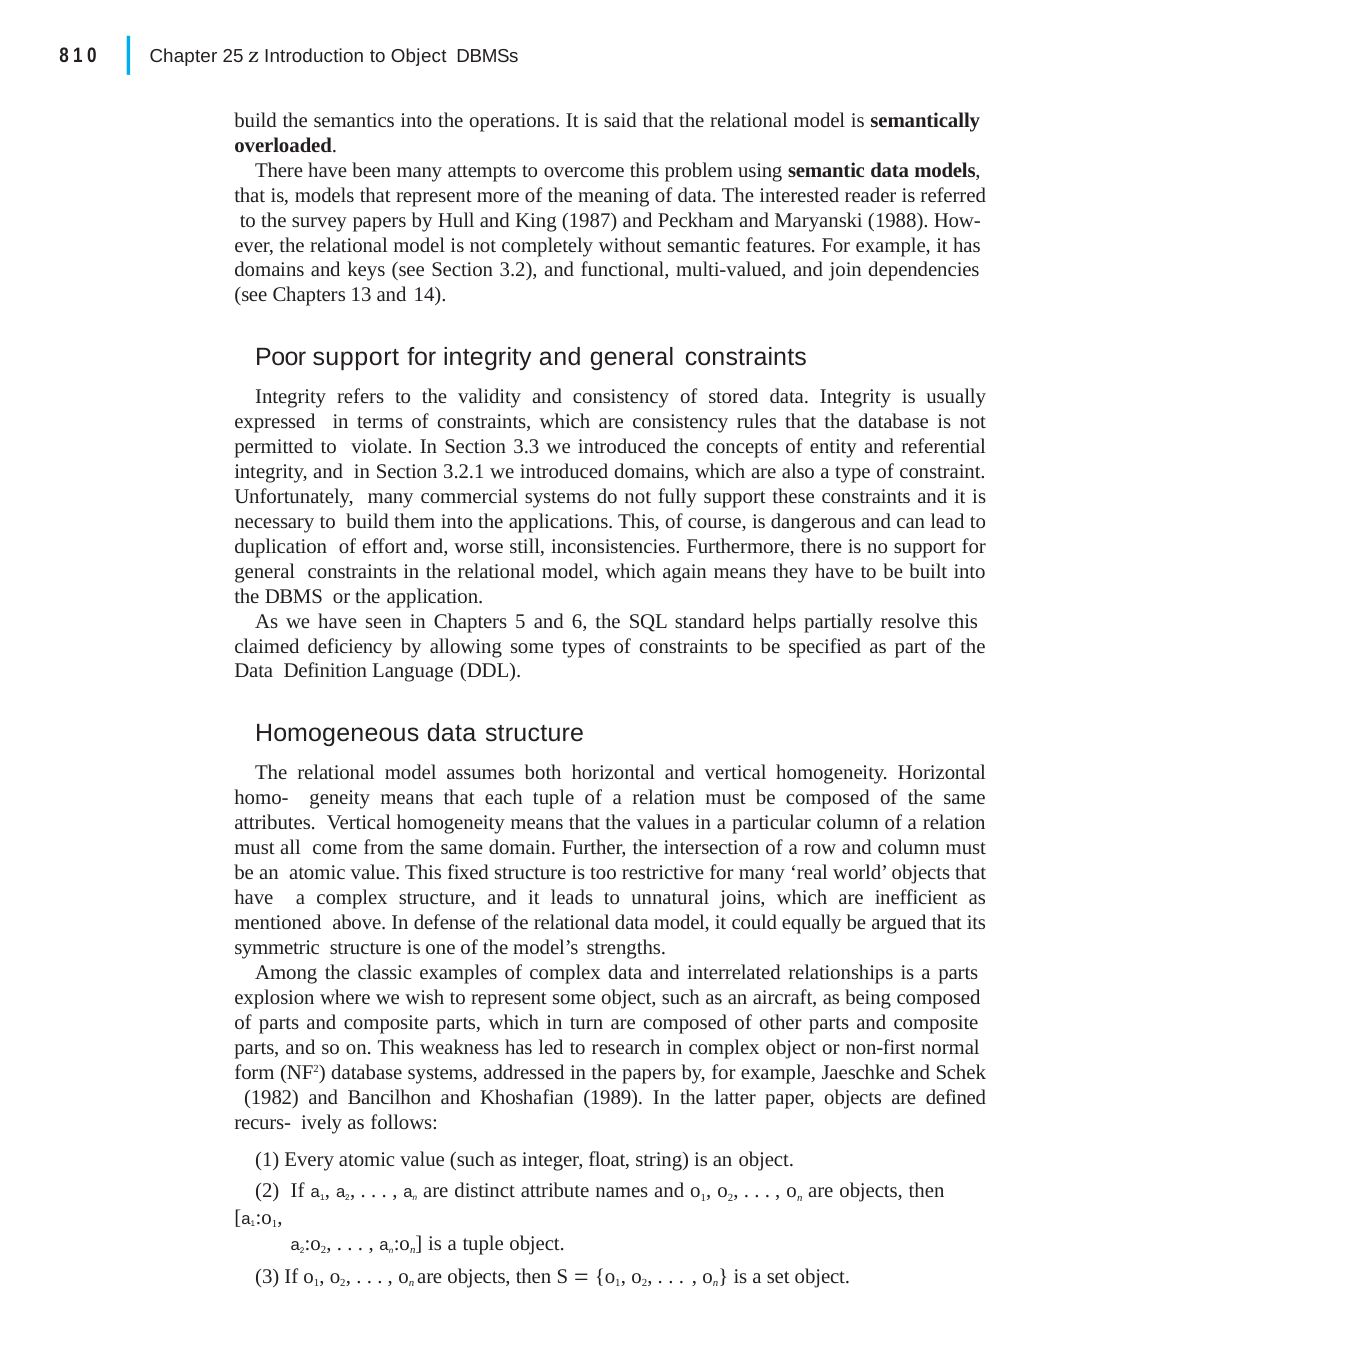

|
810
Chapter 25 z Introduction to Object DBMSs
build the semantics into the operations. It is said that the relational model is semantically  overloaded.
There have been many attempts to overcome this problem using semantic data models,  that is, models that represent more of the meaning of data. The interested reader is referred  to the survey papers by Hull and King (1987) and Peckham and Maryanski (1988). How-  ever, the relational model is not completely without semantic features. For example, it has  domains and keys (see Section 3.2), and functional, multi-valued, and join dependencies  (see Chapters 13 and 14).

Poor support for integrity and general constraints
Integrity refers to the validity and consistency of stored data. Integrity is usually expressed  in terms of constraints, which are consistency rules that the database is not permitted to  violate. In Section 3.3 we introduced the concepts of entity and referential integrity, and  in Section 3.2.1 we introduced domains, which are also a type of constraint. Unfortunately,  many commercial systems do not fully support these constraints and it is necessary to  build them into the applications. This, of course, is dangerous and can lead to duplication  of effort and, worse still, inconsistencies. Furthermore, there is no support for general  constraints in the relational model, which again means they have to be built into the DBMS  or the application.
As we have seen in Chapters 5 and 6, the SQL standard helps partially resolve this  claimed deficiency by allowing some types of constraints to be specified as part of the Data  Definition Language (DDL).

Homogeneous data structure
The relational model assumes both horizontal and vertical homogeneity. Horizontal homo-  geneity means that each tuple of a relation must be composed of the same attributes.  Vertical homogeneity means that the values in a particular column of a relation must all  come from the same domain. Further, the intersection of a row and column must be an  atomic value. This fixed structure is too restrictive for many ‘real world’ objects that have  a complex structure, and it leads to unnatural joins, which are inefficient as mentioned  above. In defense of the relational data model, it could equally be argued that its symmetric  structure is one of the model’s strengths.
Among the classic examples of complex data and interrelated relationships is a parts  explosion where we wish to represent some object, such as an aircraft, as being composed  of parts and composite parts, which in turn are composed of other parts and composite  parts, and so on. This weakness has led to research in complex object or non-first normal  form (NF2) database systems, addressed in the papers by, for example, Jaeschke and Schek  (1982) and Bancilhon and Khoshafian (1989). In the latter paper, objects are defined recurs-  ively as follows:
(1) Every atomic value (such as integer, float, string) is an object.
(2)  If a1, a2, . . . , an  are distinct attribute names and o1, o2, . . . , on  are objects, then [a1:o1,
a2:o2, . . . , an:on] is a tuple object.
(3) If o1, o2, . . . , on are objects, then S = {o1, o2, . . . , on} is a set object.